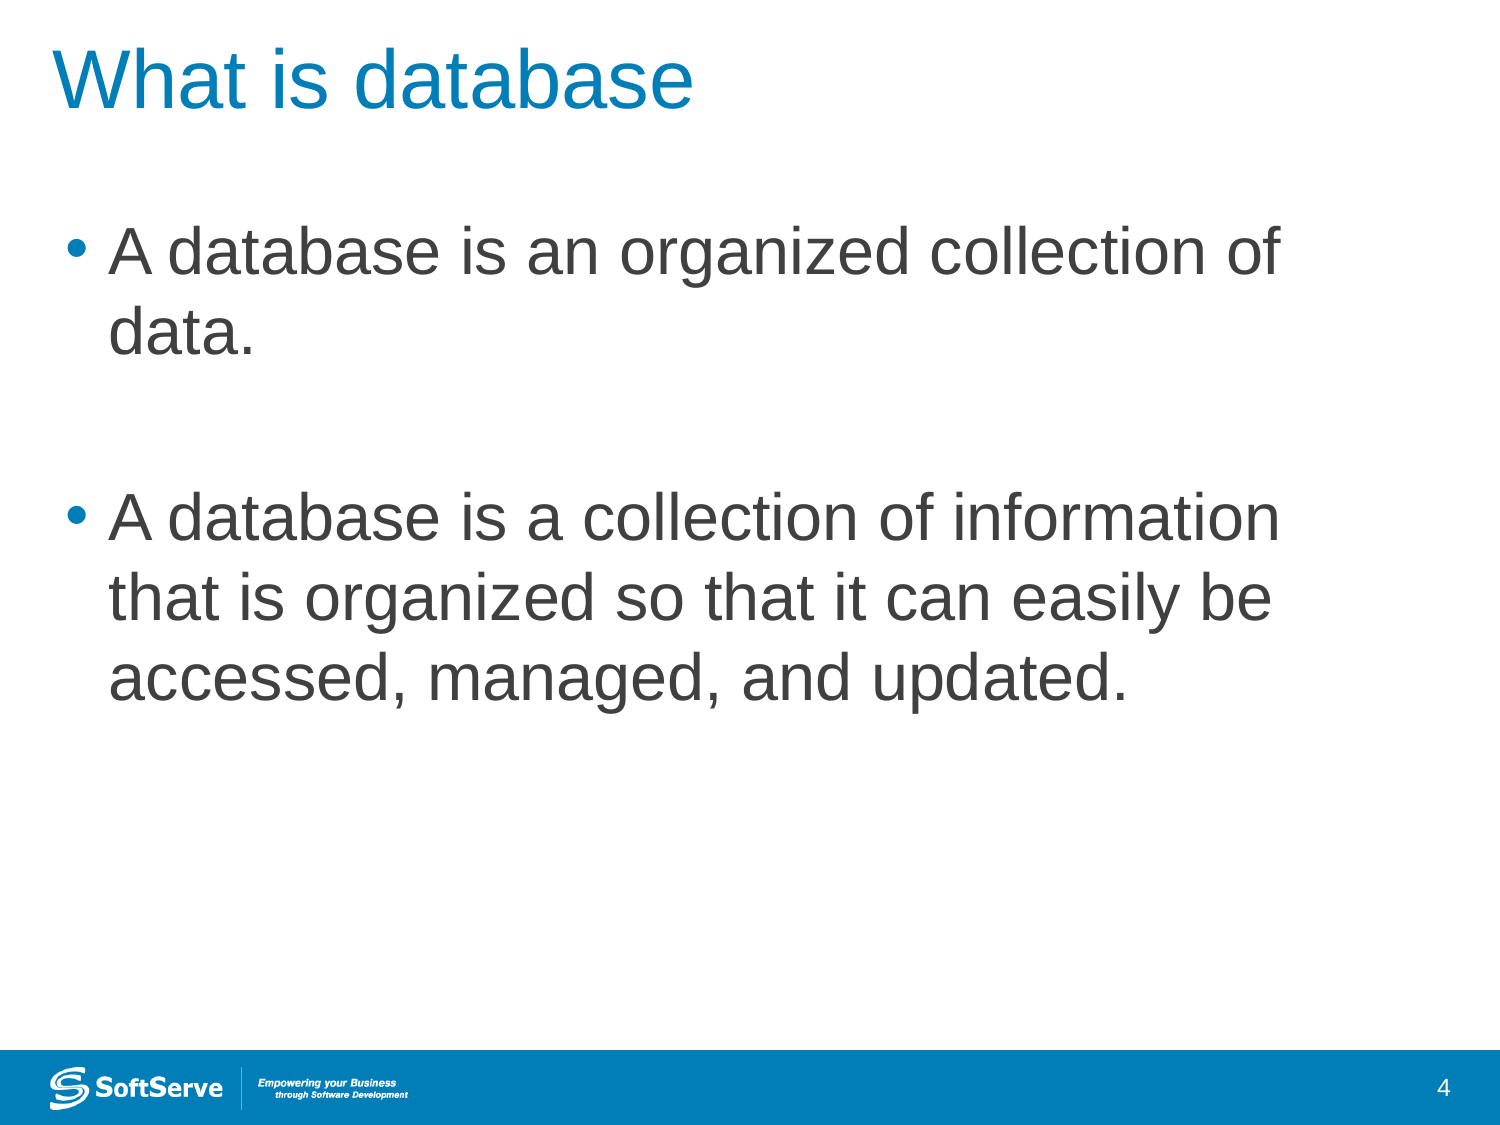

# What is database
A database is an organized collection of data.

A database is a collection of information that is organized so that it can easily be accessed, managed, and updated.

4